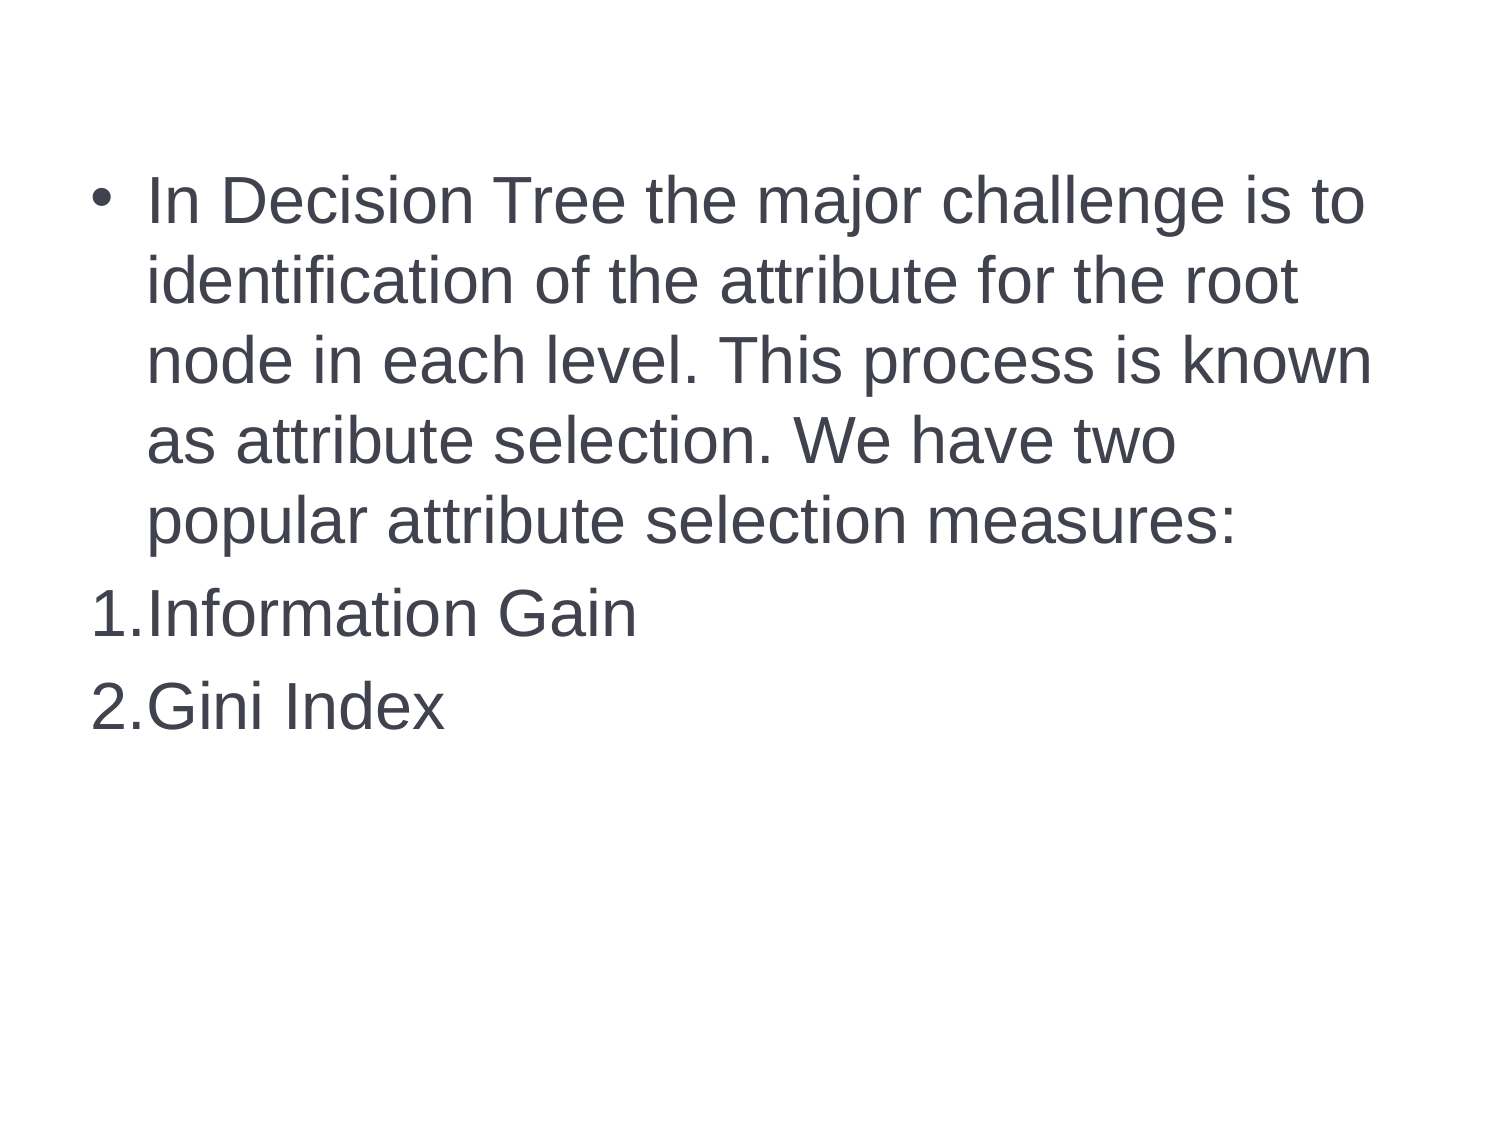

In Decision Tree the major challenge is to identification of the attribute for the root node in each level. This process is known as attribute selection. We have two popular attribute selection measures:
Information Gain
Gini Index